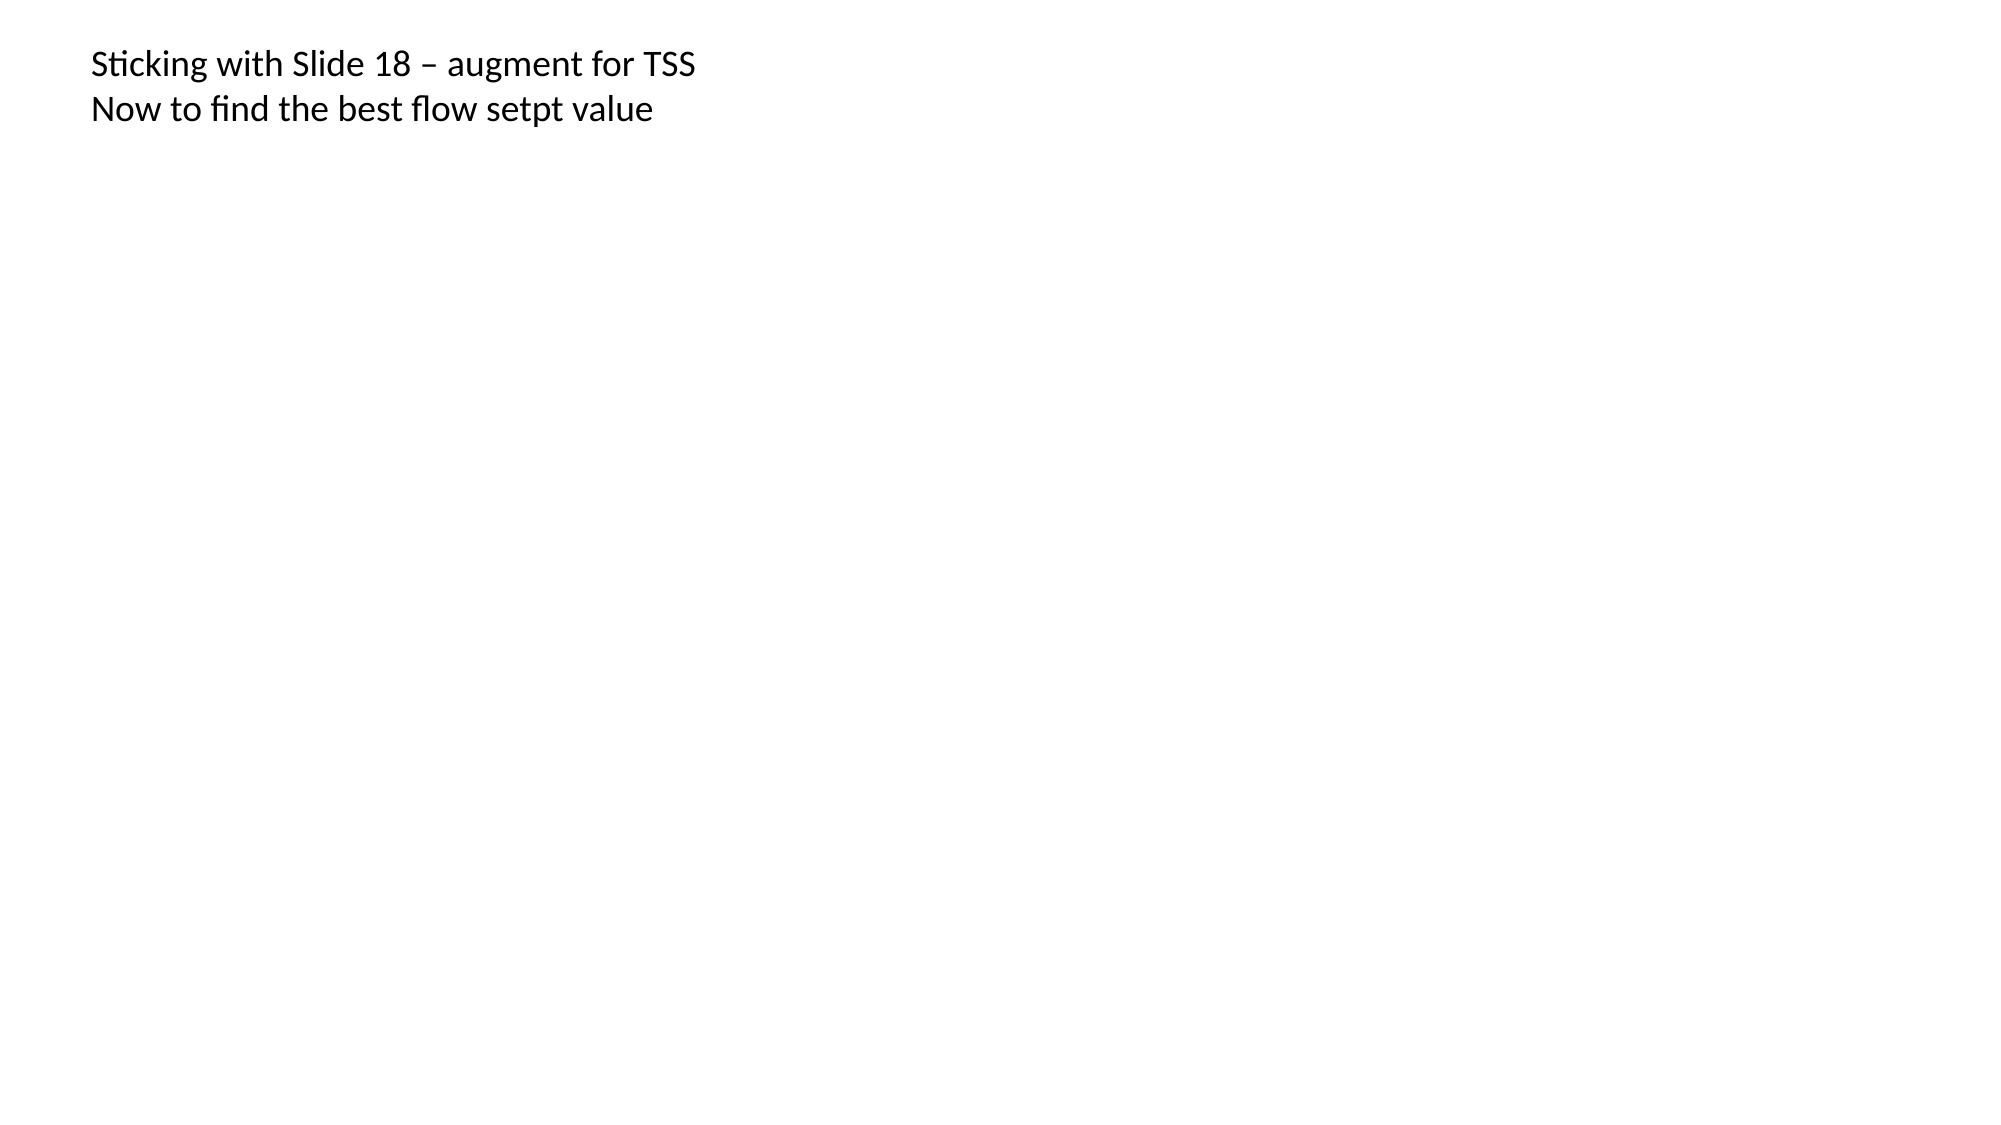

Sticking with Slide 18 – augment for TSS
Now to find the best flow setpt value